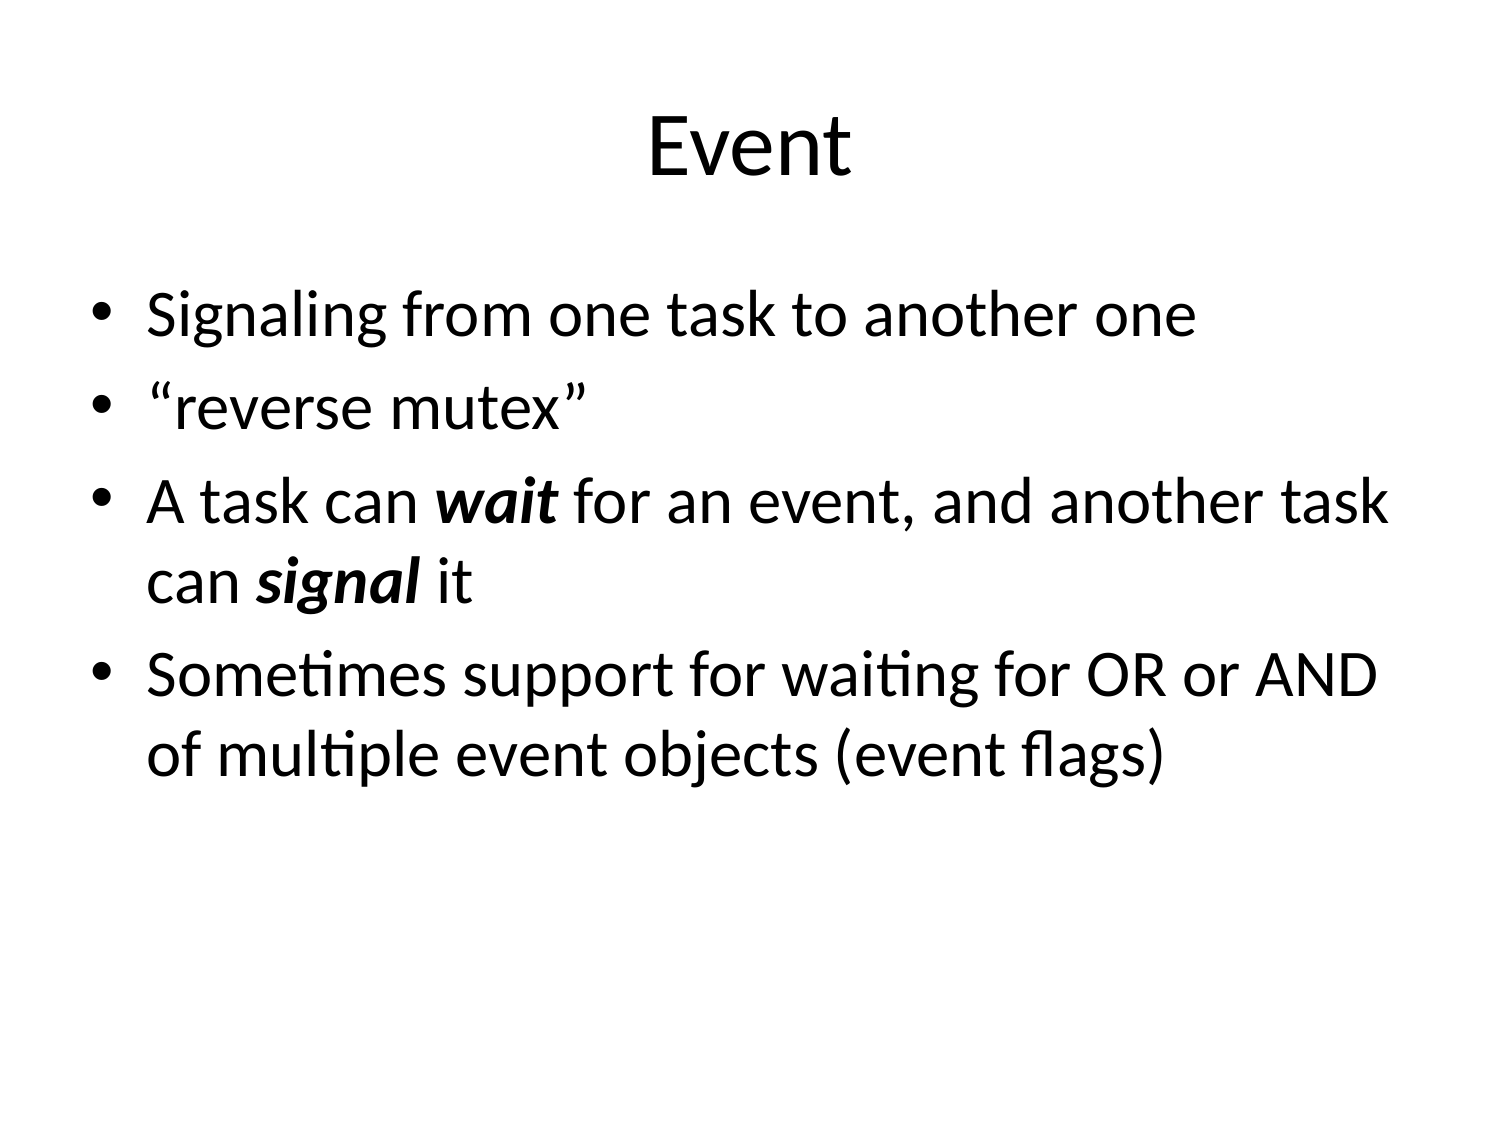

# Event
Signaling from one task to another one
“reverse mutex”
A task can wait for an event, and another task can signal it
Sometimes support for waiting for OR or AND of multiple event objects (event flags)